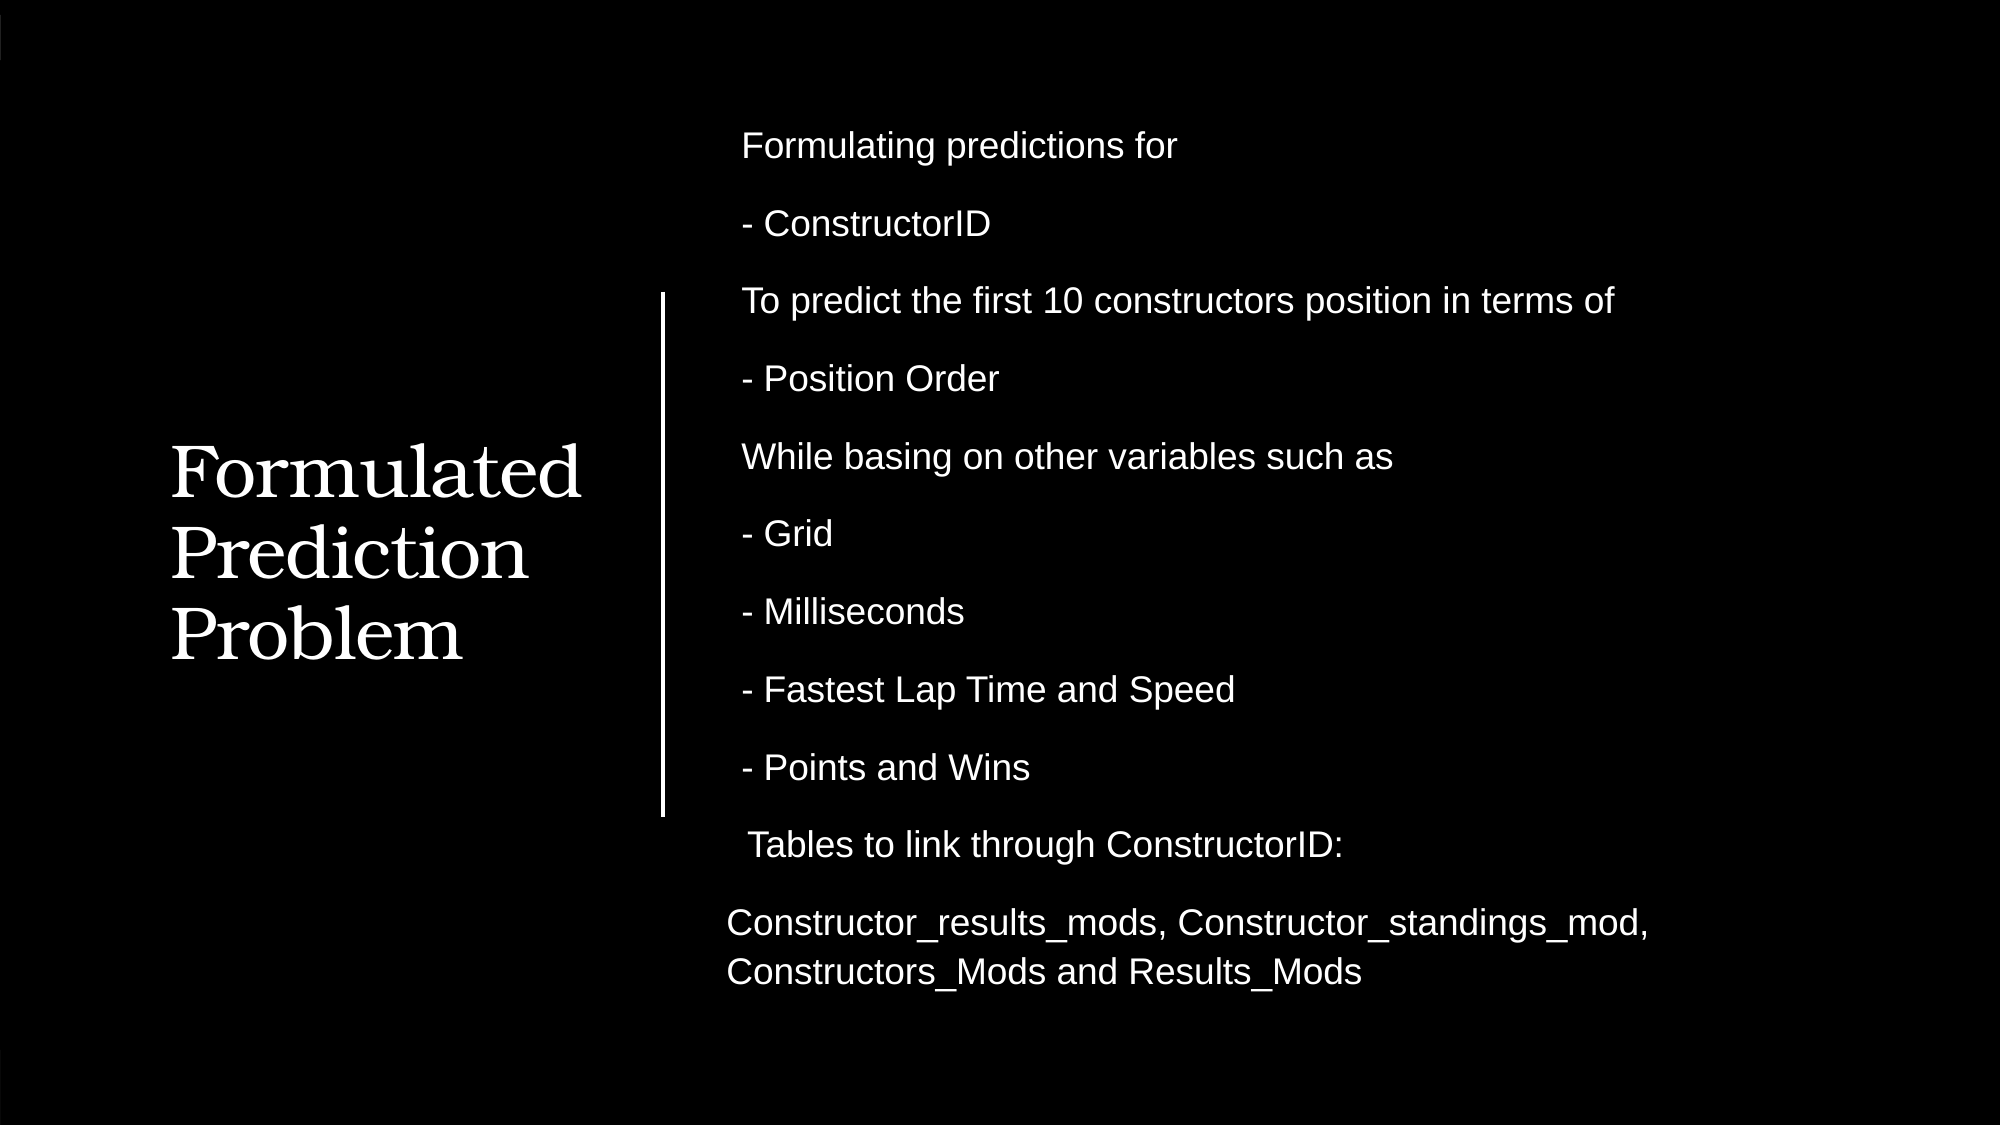

# Formulated Prediction Problem
Formulating predictions for
- ConstructorID
To predict the first 10 constructors position in terms of
- Position Order
While basing on other variables such as
- Grid
- Milliseconds
- Fastest Lap Time and Speed
- Points and Wins
  Tables to link through ConstructorID:
Constructor_results_mods, Constructor_standings_mod, Constructors_Mods and Results_Mods